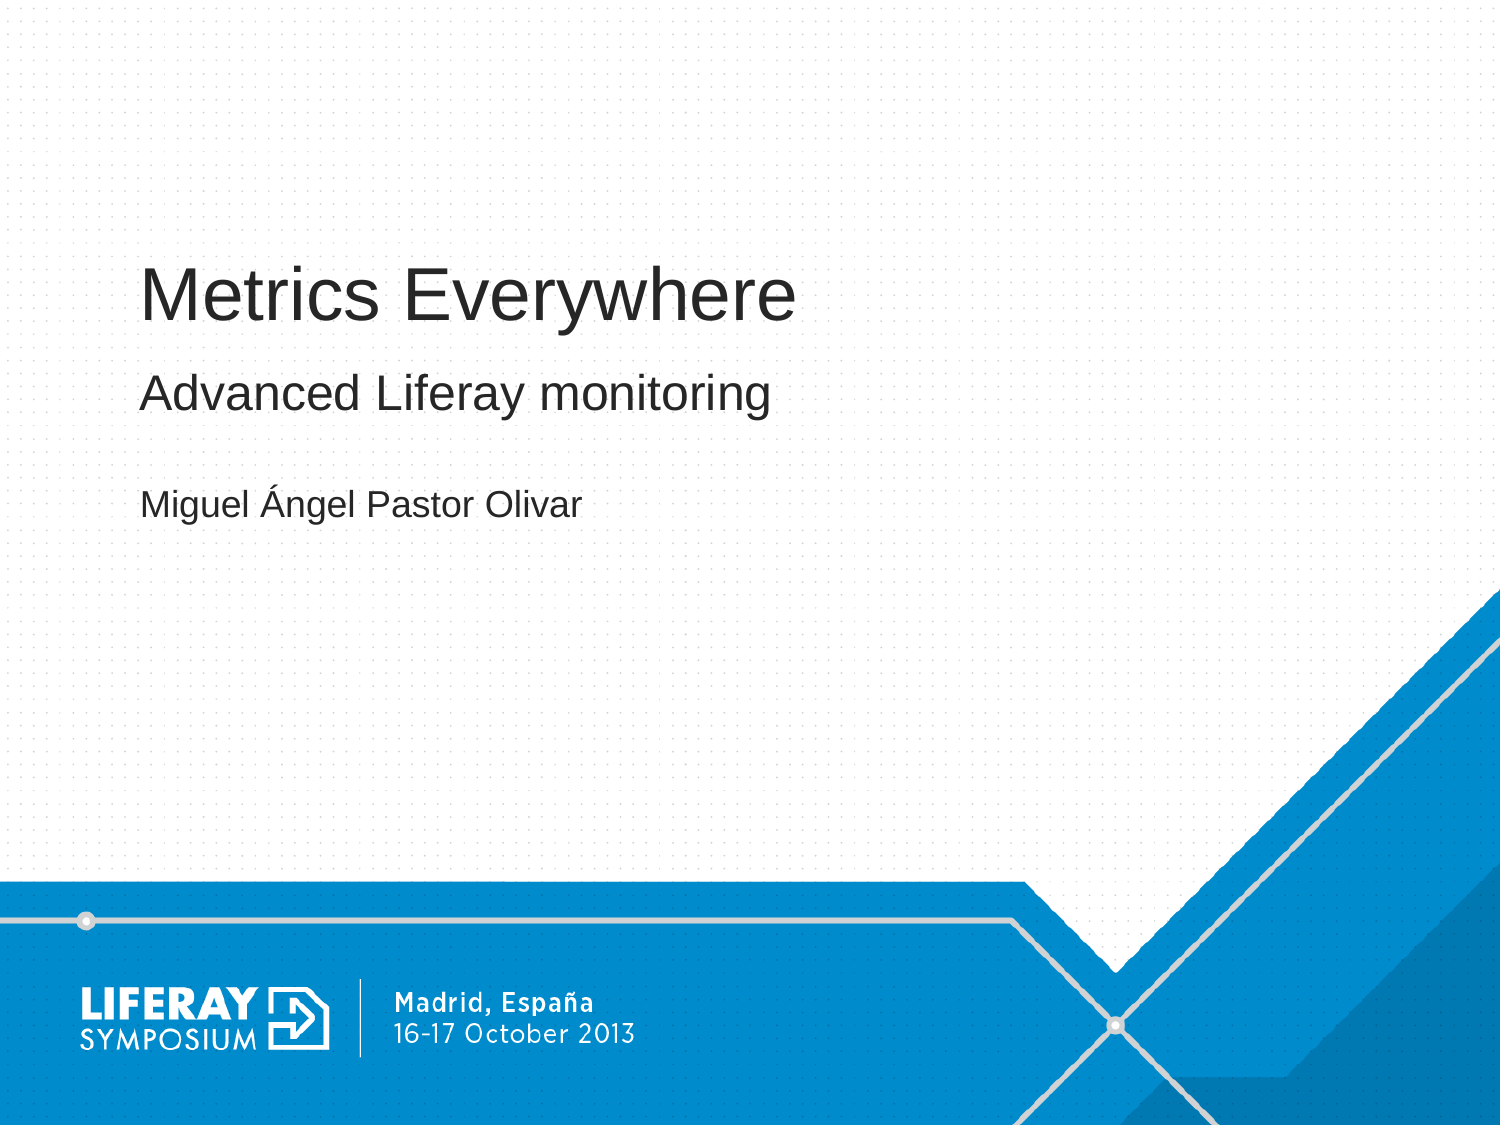

Metrics Everywhere
Advanced Liferay monitoring

Miguel Ángel Pastor Olivar